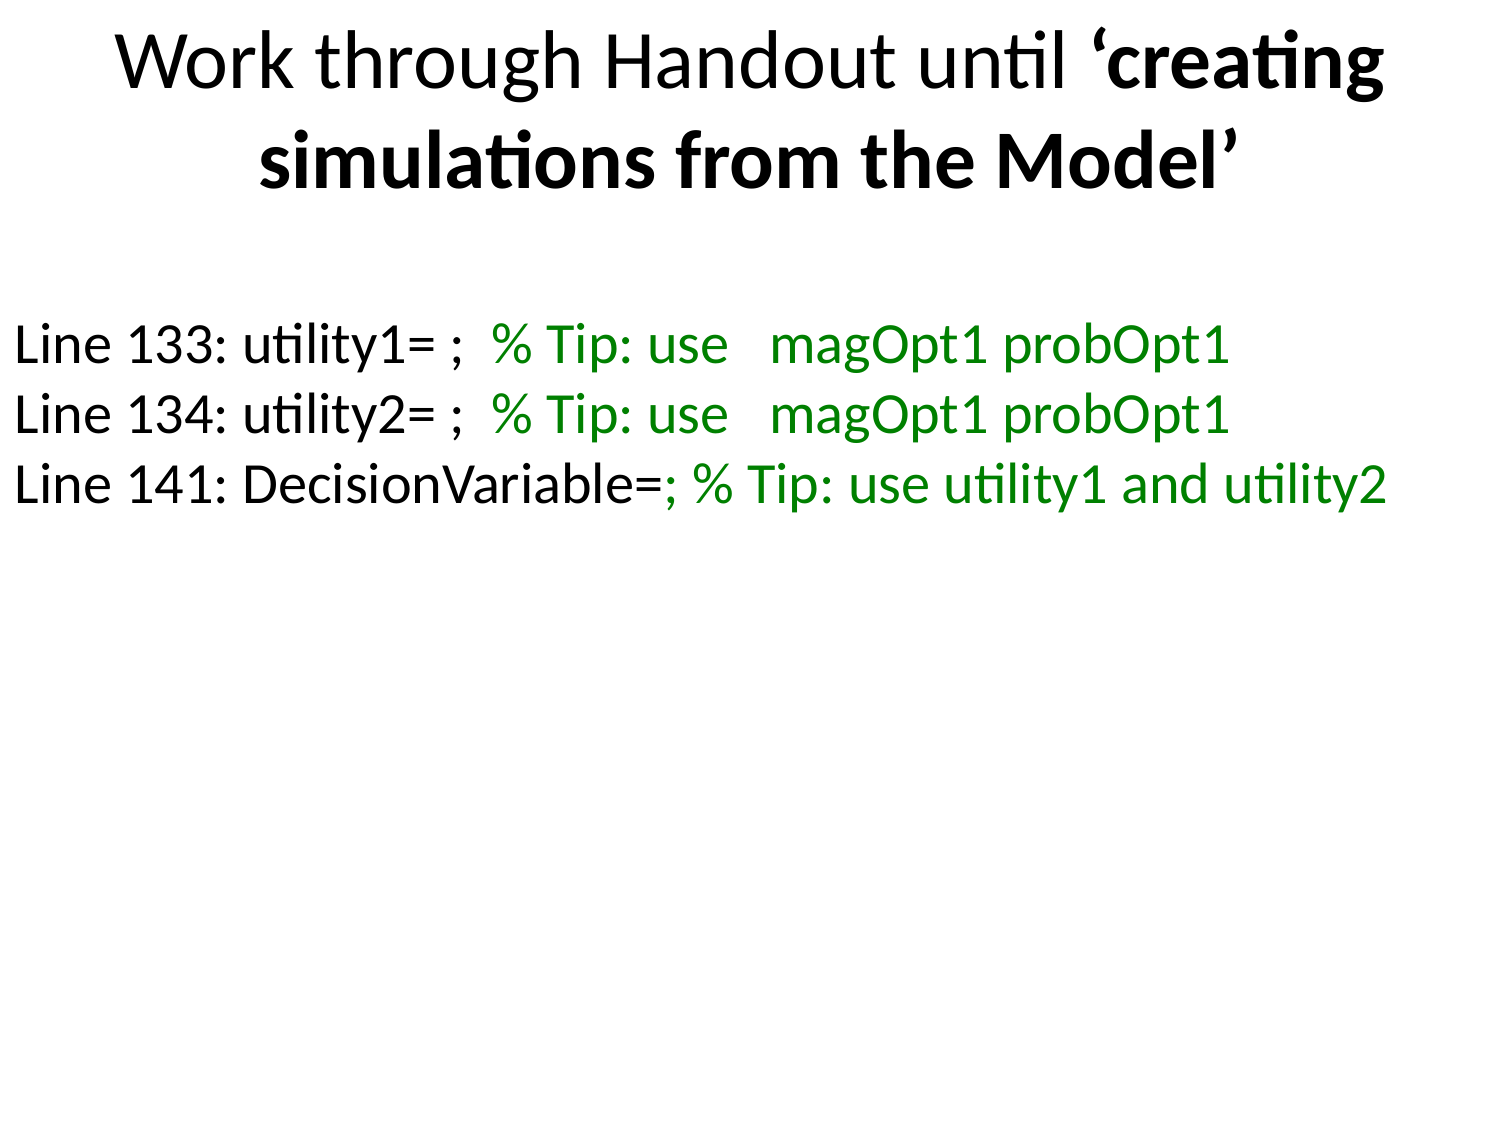

Work through Handout until ‘creating simulations from the Model’
Line 133: utility1= ;  % Tip: use   magOpt1 probOpt1
Line 134: utility2= ;  % Tip: use   magOpt1 probOpt1
Line 141: DecisionVariable=; % Tip: use utility1 and utility2